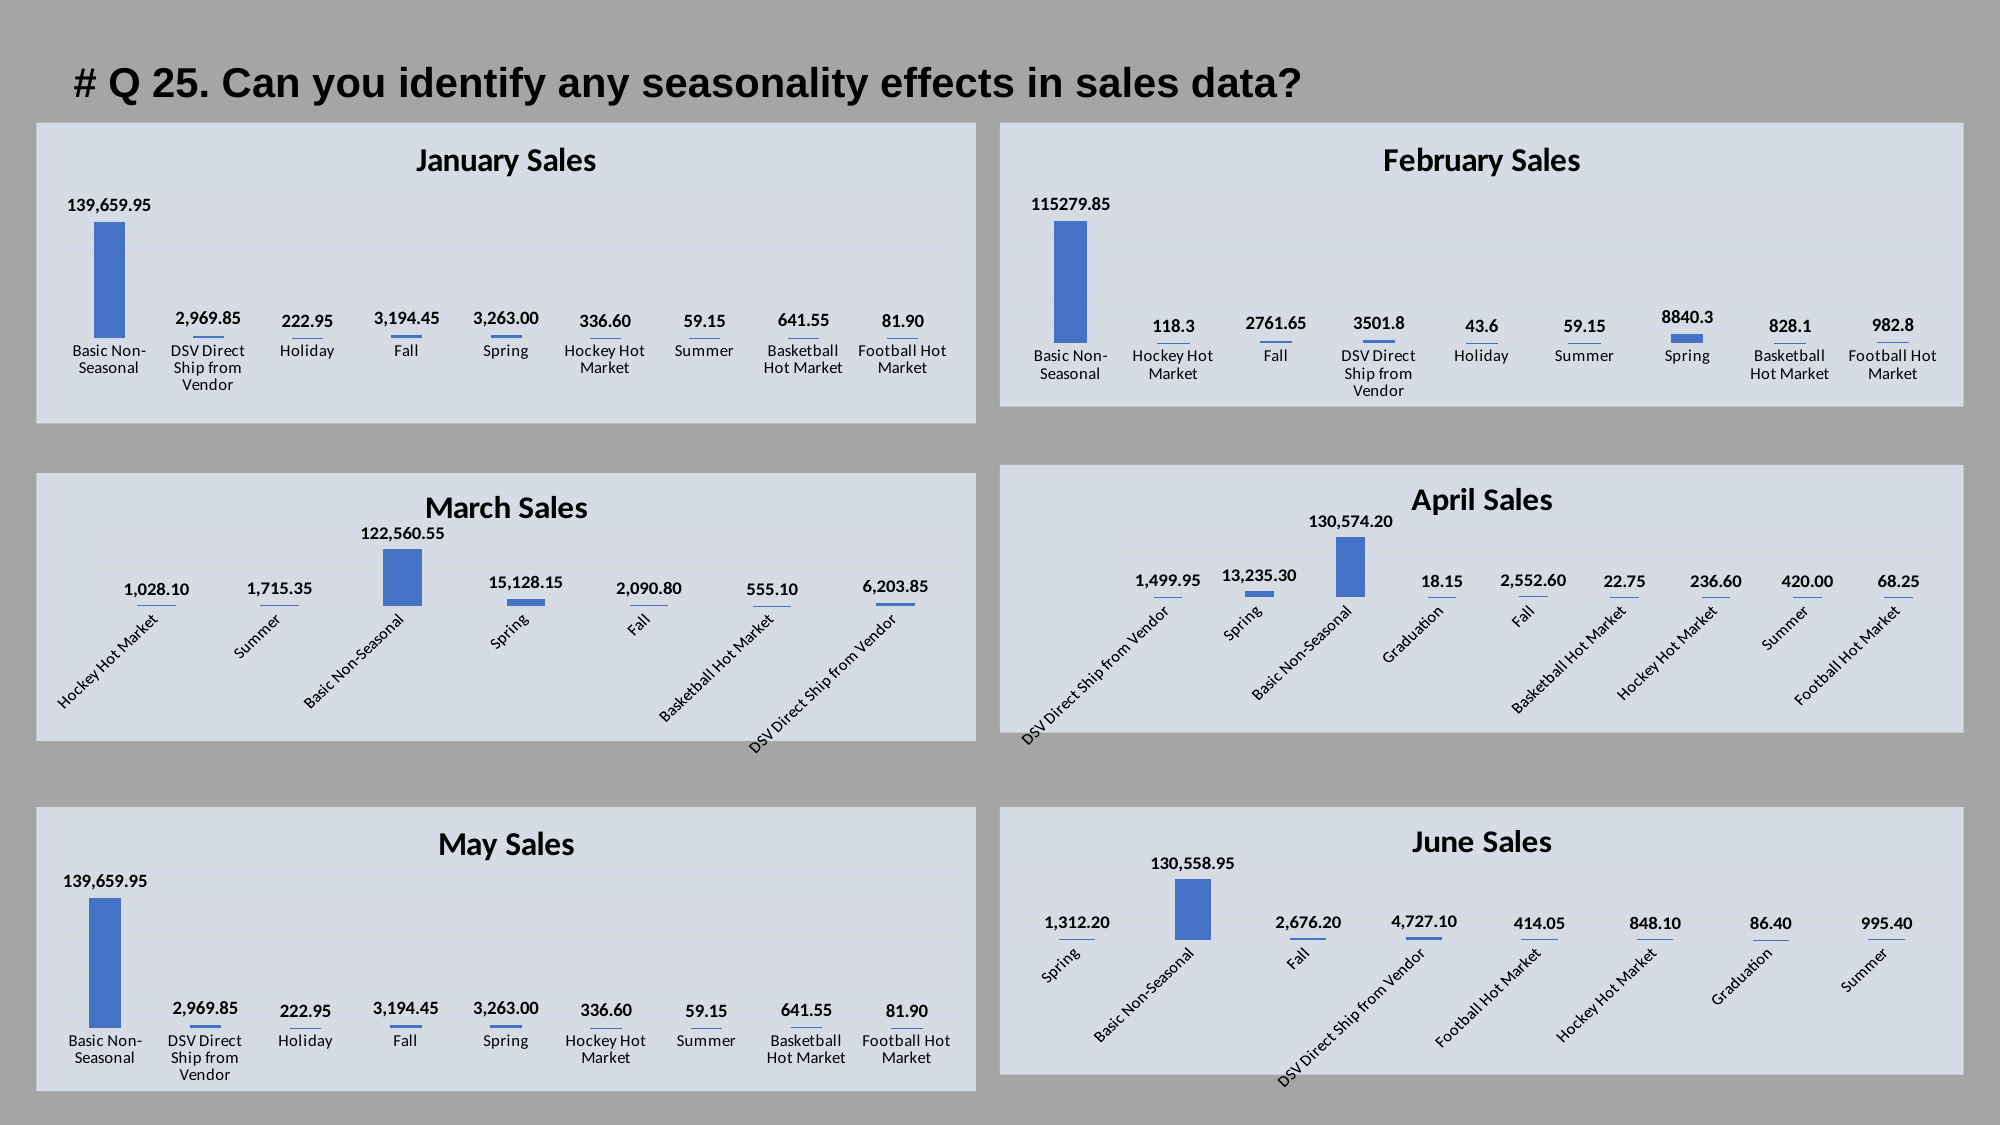

# Q 25. Can you identify any seasonality effects in sales data?

### Chart: January Sales

| Category | Series 1 |
|---|---|
| Basic Non-Seasonal | 139659.95 |
| DSV Direct Ship from Vendor | 2969.85 |
| Holiday | 222.95 |
| Fall | 3194.45 |
| Spring | 3263.0 |
| Hockey Hot Market | 336.6 |
| Summer | 59.15 |
| Basketball Hot Market | 641.55 |
| Football Hot Market | 81.9 |

### Chart: February Sales

| Category | Series 1 |
|---|---|
| Basic Non-Seasonal | 115279.85 |
| Hockey Hot Market | 118.3 |
| Fall | 2761.65 |
| DSV Direct Ship from Vendor | 3501.8 |
| Holiday | 43.6 |
| Summer | 59.15 |
| Spring | 8840.3 |
| Basketball Hot Market | 828.1 |
| Football Hot Market | 982.8 |

### Chart: April Sales

| Category | Series 1 |
|---|---|
| DSV Direct Ship from Vendor | 1499.95 |
| Spring | 13235.3 |
| Basic Non-Seasonal | 130574.2 |
| Graduation | 18.15 |
| Fall | 2552.6 |
| Basketball Hot Market | 22.75 |
| Hockey Hot Market | 236.6 |
| Summer | 420.0 |
| Football Hot Market | 68.25 |

### Chart: March Sales

| Category | Series 1 |
|---|---|
| Hockey Hot Market | 1028.1 |
| Summer | 1715.35 |
| Basic Non-Seasonal | 122560.55 |
| Spring | 15128.15 |
| Fall | 2090.8 |
| Basketball Hot Market | 555.1 |
| DSV Direct Ship from Vendor | 6203.85 |

### Chart: May Sales

| Category | Series 1 |
|---|---|
| Basic Non-Seasonal | 139659.95 |
| DSV Direct Ship from Vendor | 2969.85 |
| Holiday | 222.95 |
| Fall | 3194.45 |
| Spring | 3263.0 |
| Hockey Hot Market | 336.6 |
| Summer | 59.15 |
| Basketball Hot Market | 641.55 |
| Football Hot Market | 81.9 |

### Chart: June Sales

| Category | Series 1 |
|---|---|
| Spring | 1312.2 |
| Basic Non-Seasonal | 130558.95 |
| Fall | 2676.2 |
| DSV Direct Ship from Vendor | 4727.1 |
| Football Hot Market | 414.05 |
| Hockey Hot Market | 848.1 |
| Graduation | 86.4 |
| Summer | 995.4 |